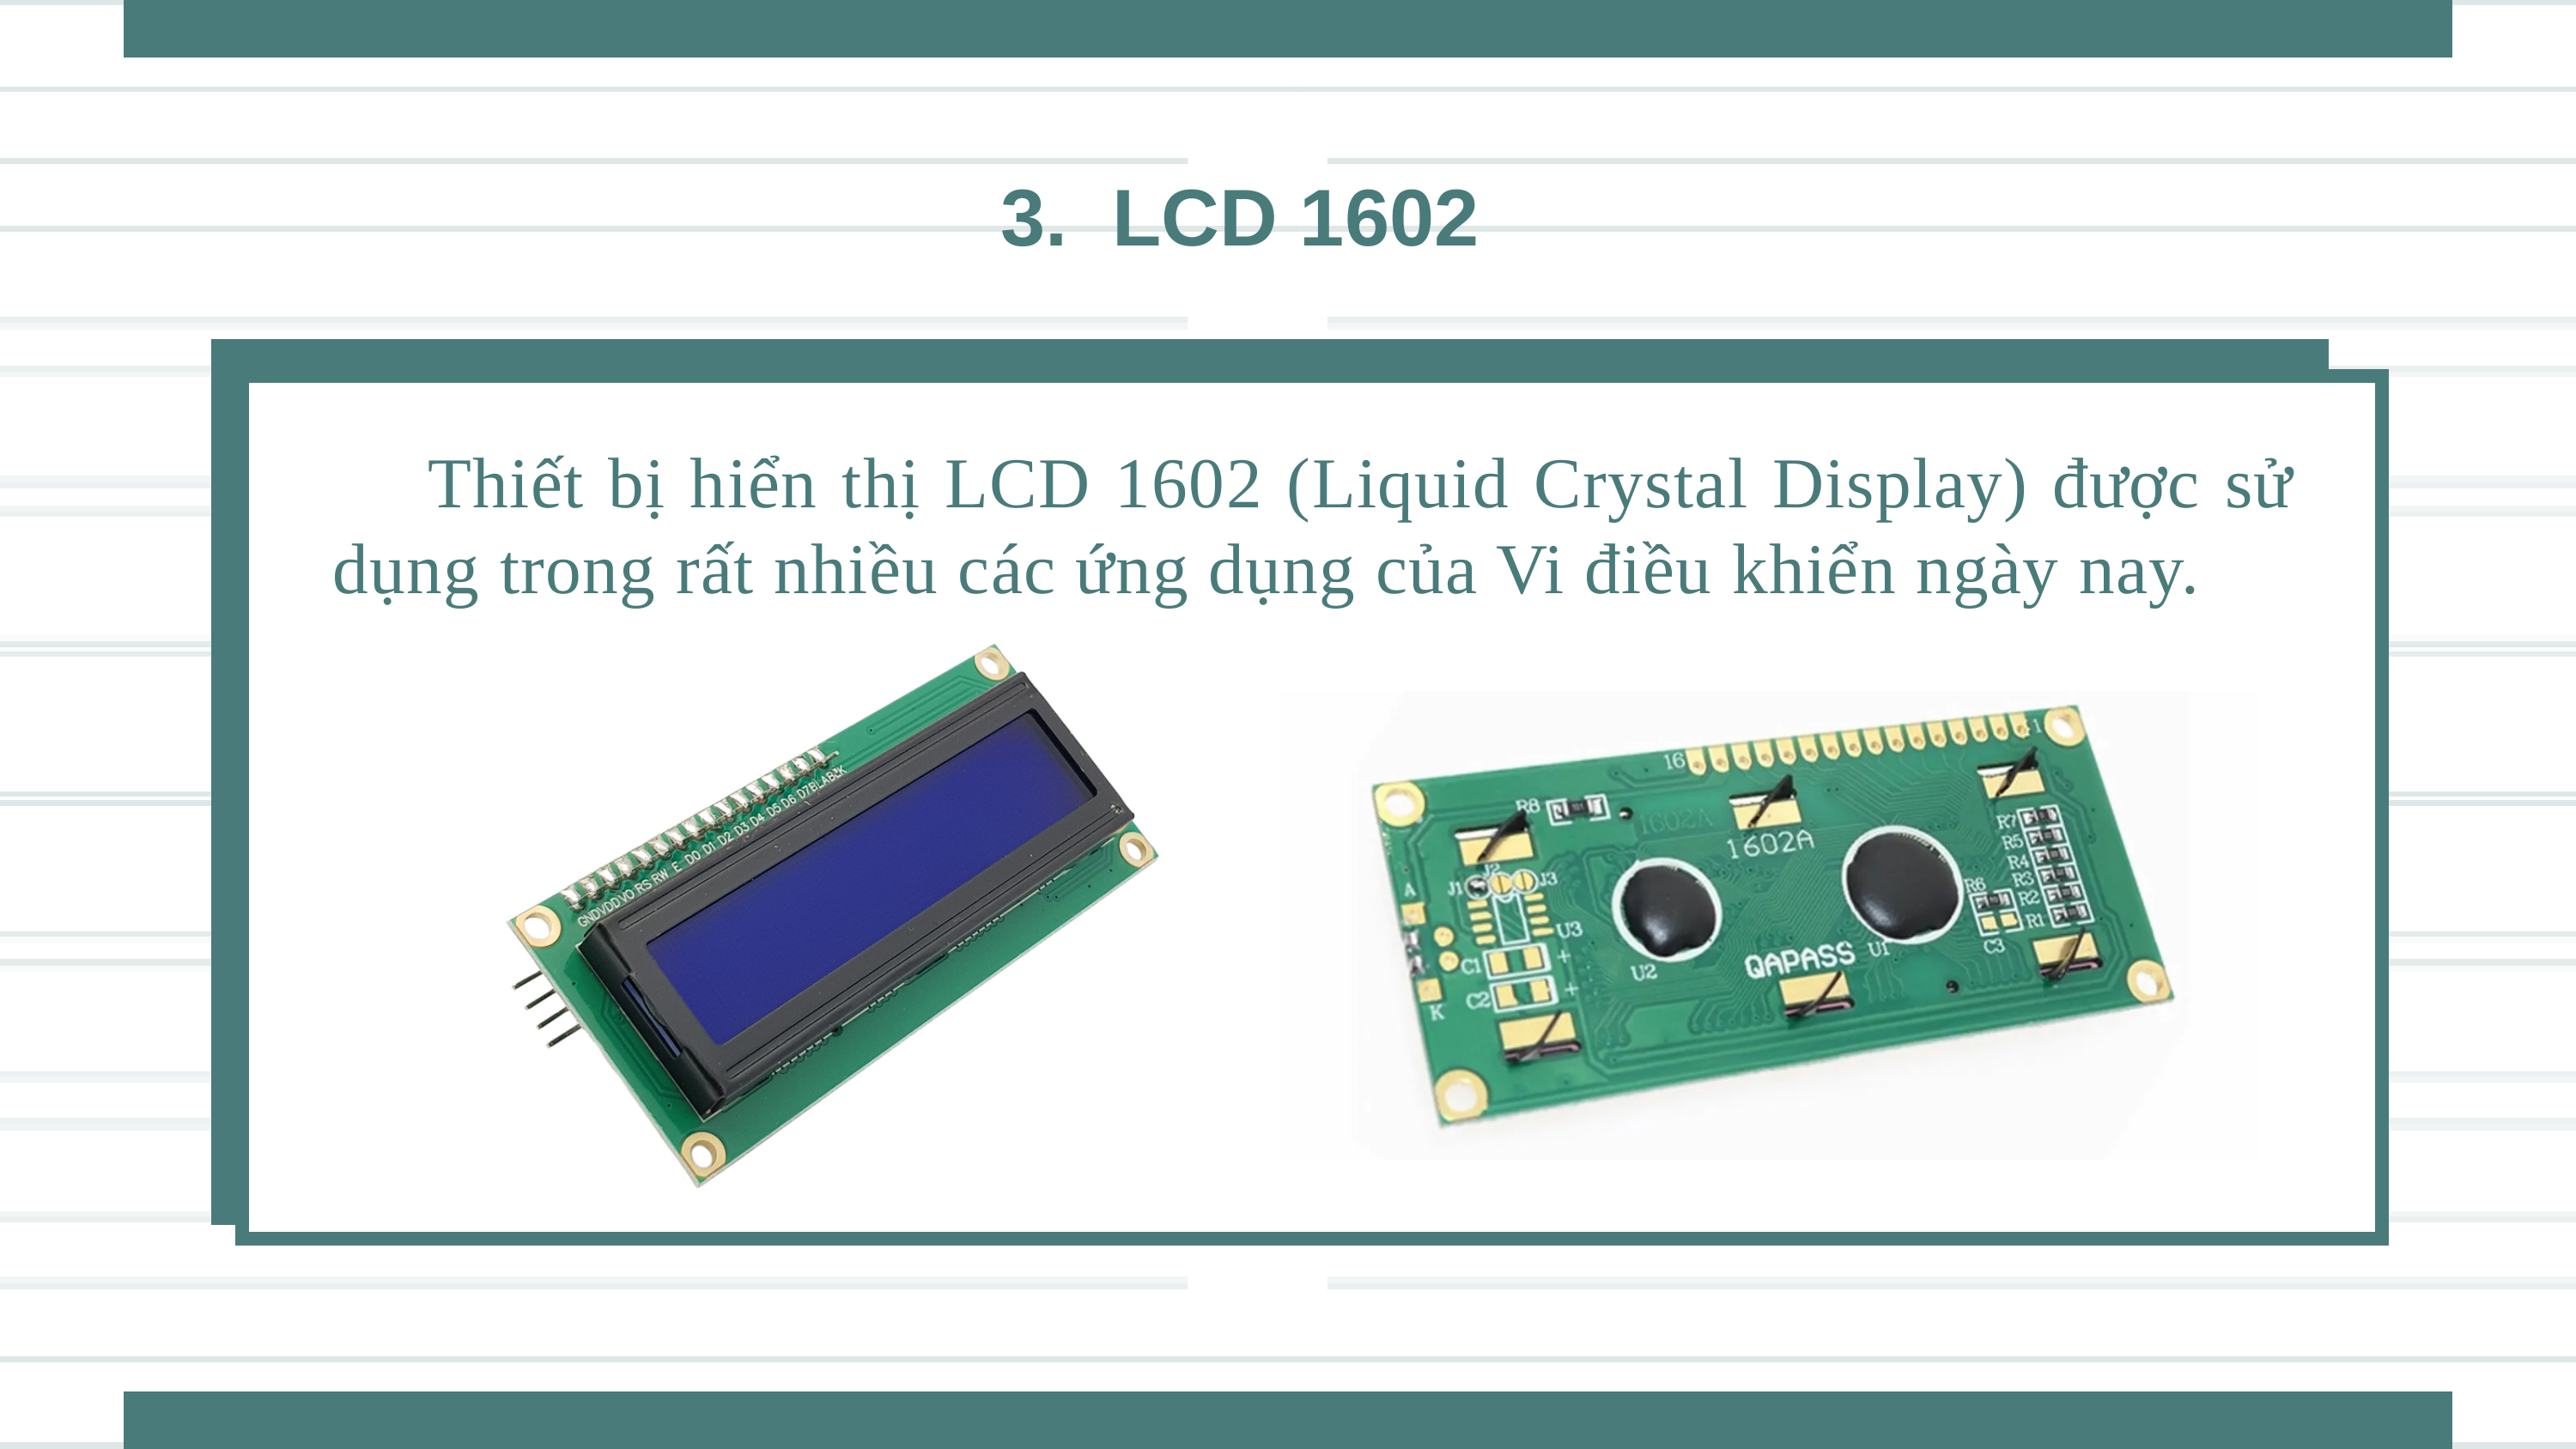

3.  LCD 1602

    Thiết bị hiển thị LCD 1602 (Liquid Crystal Display) được sử dụng trong rất nhiều các ứng dụng của Vi điều khiển ngày nay.